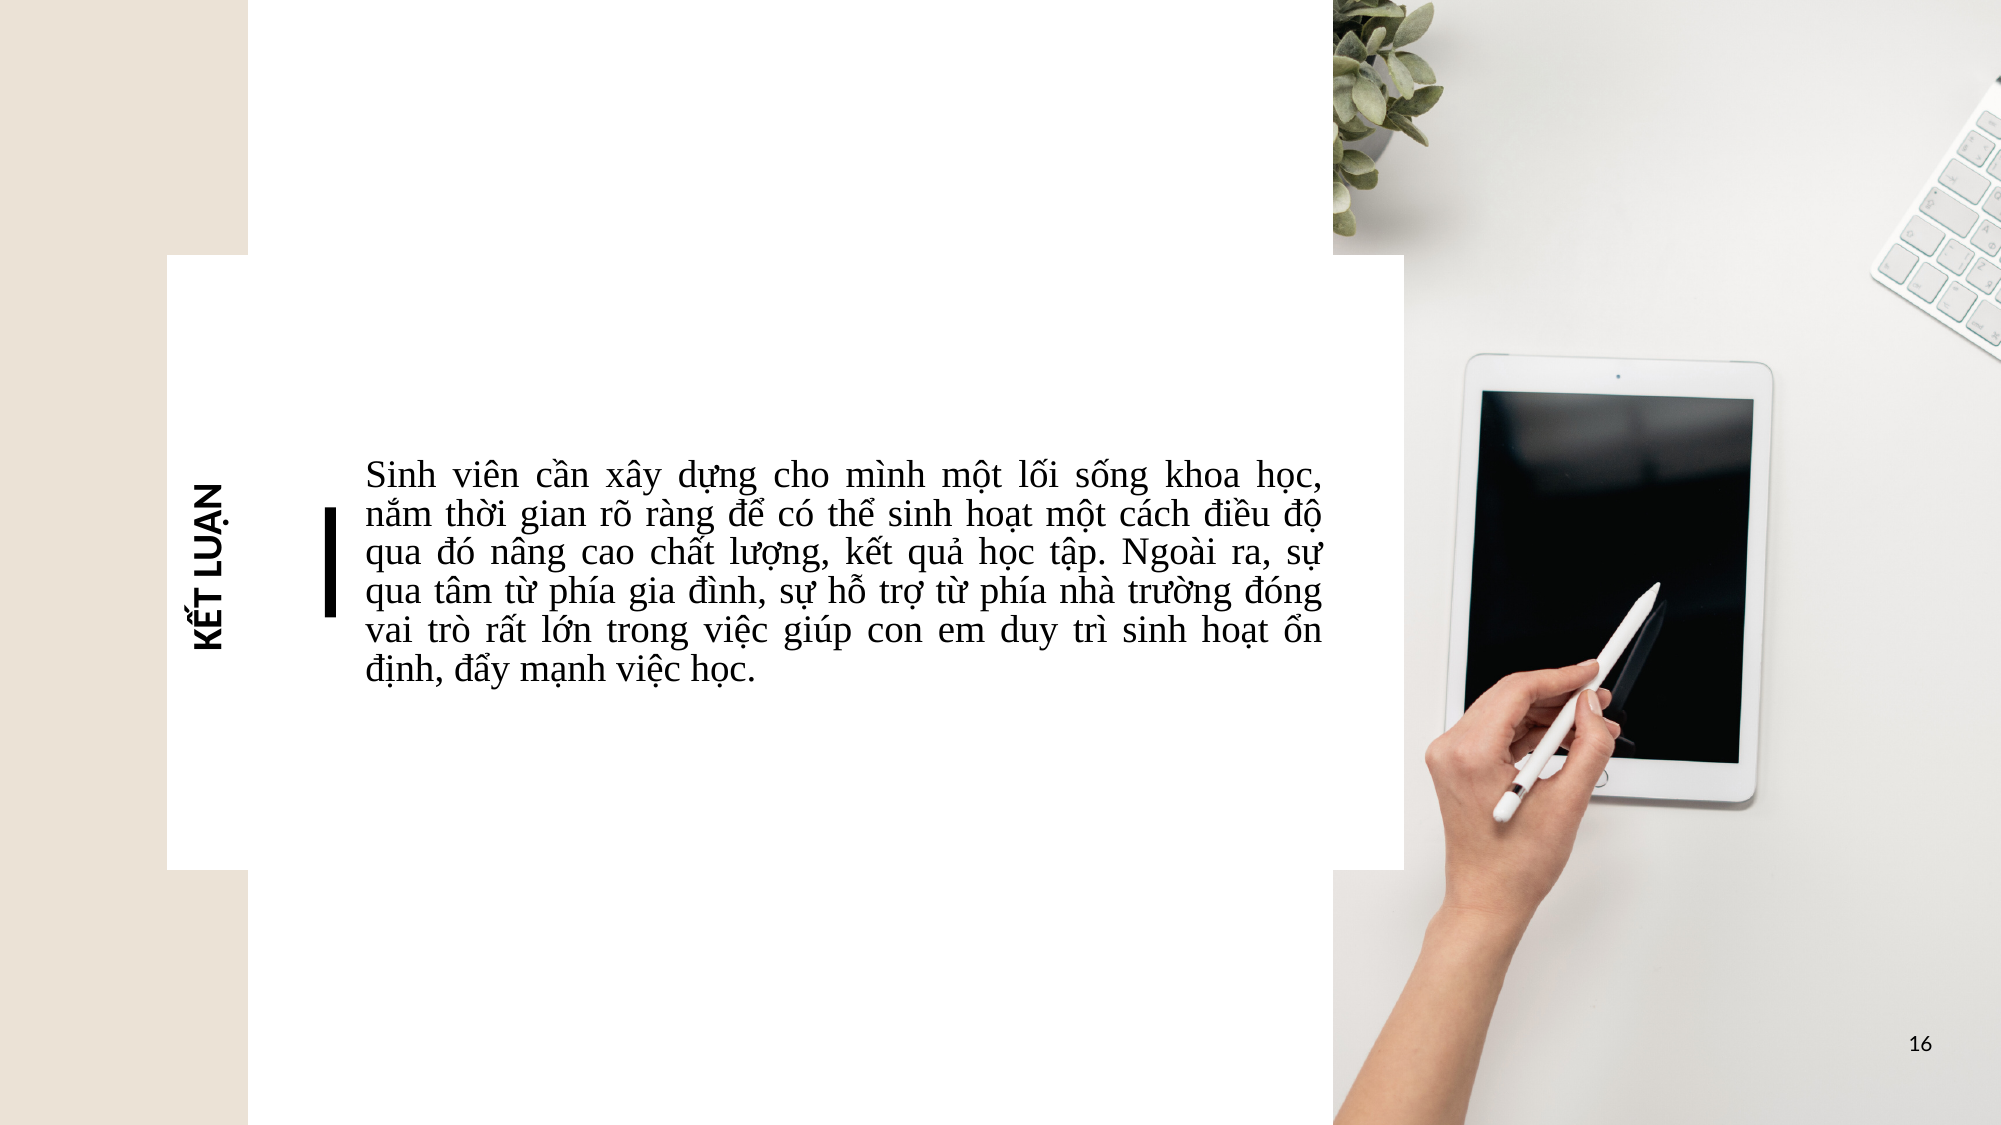

Sinh viên cần xây dựng cho mình một lối sống khoa học, nắm thời gian rõ ràng để có thể sinh hoạt một cách điều độ qua đó nâng cao chất lượng, kết quả học tập. Ngoài ra, sự qua tâm từ phía gia đình, sự hỗ trợ từ phía nhà trường đóng vai trò rất lớn trong việc giúp con em duy trì sinh hoạt ổn định, đẩy mạnh việc học.
KẾT LUẬN

16